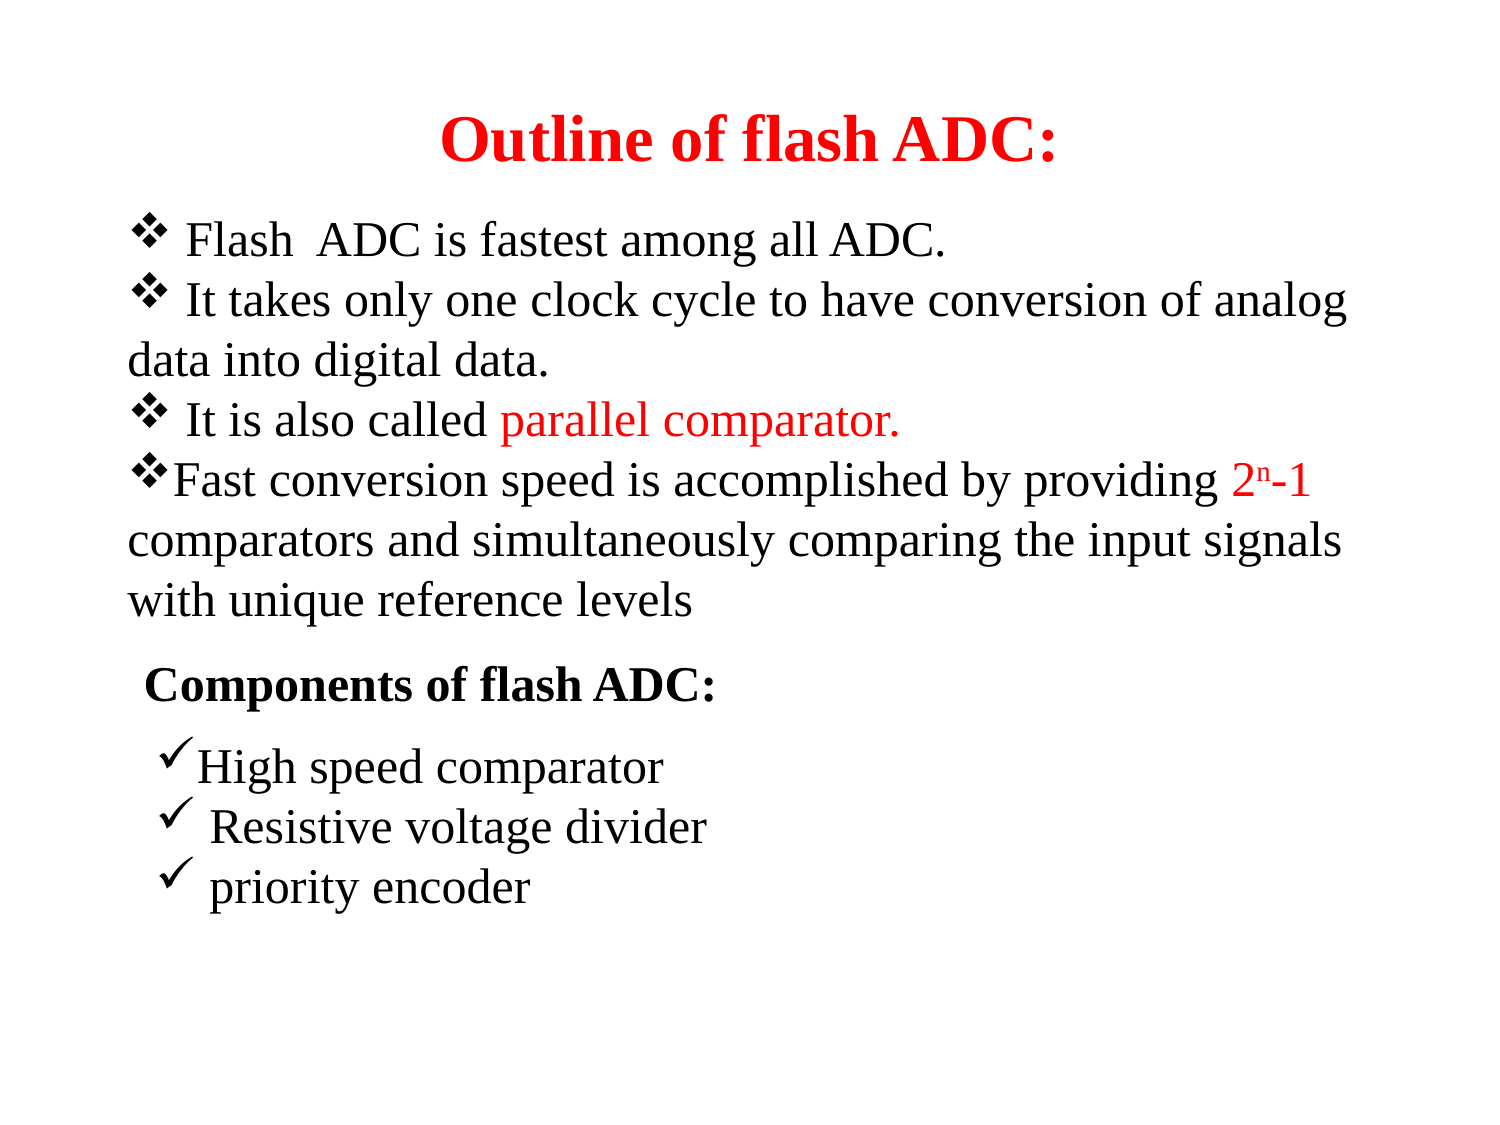

# Outline of flash ADC:
 Flash  ADC is fastest among all ADC.
 It takes only one clock cycle to have conversion of analog data into digital data.
 It is also called parallel comparator.
Fast conversion speed is accomplished by providing 2n-1 comparators and simultaneously comparing the input signals with unique reference levels
Components of flash ADC:
High speed comparator
 Resistive voltage divider
 priority encoder